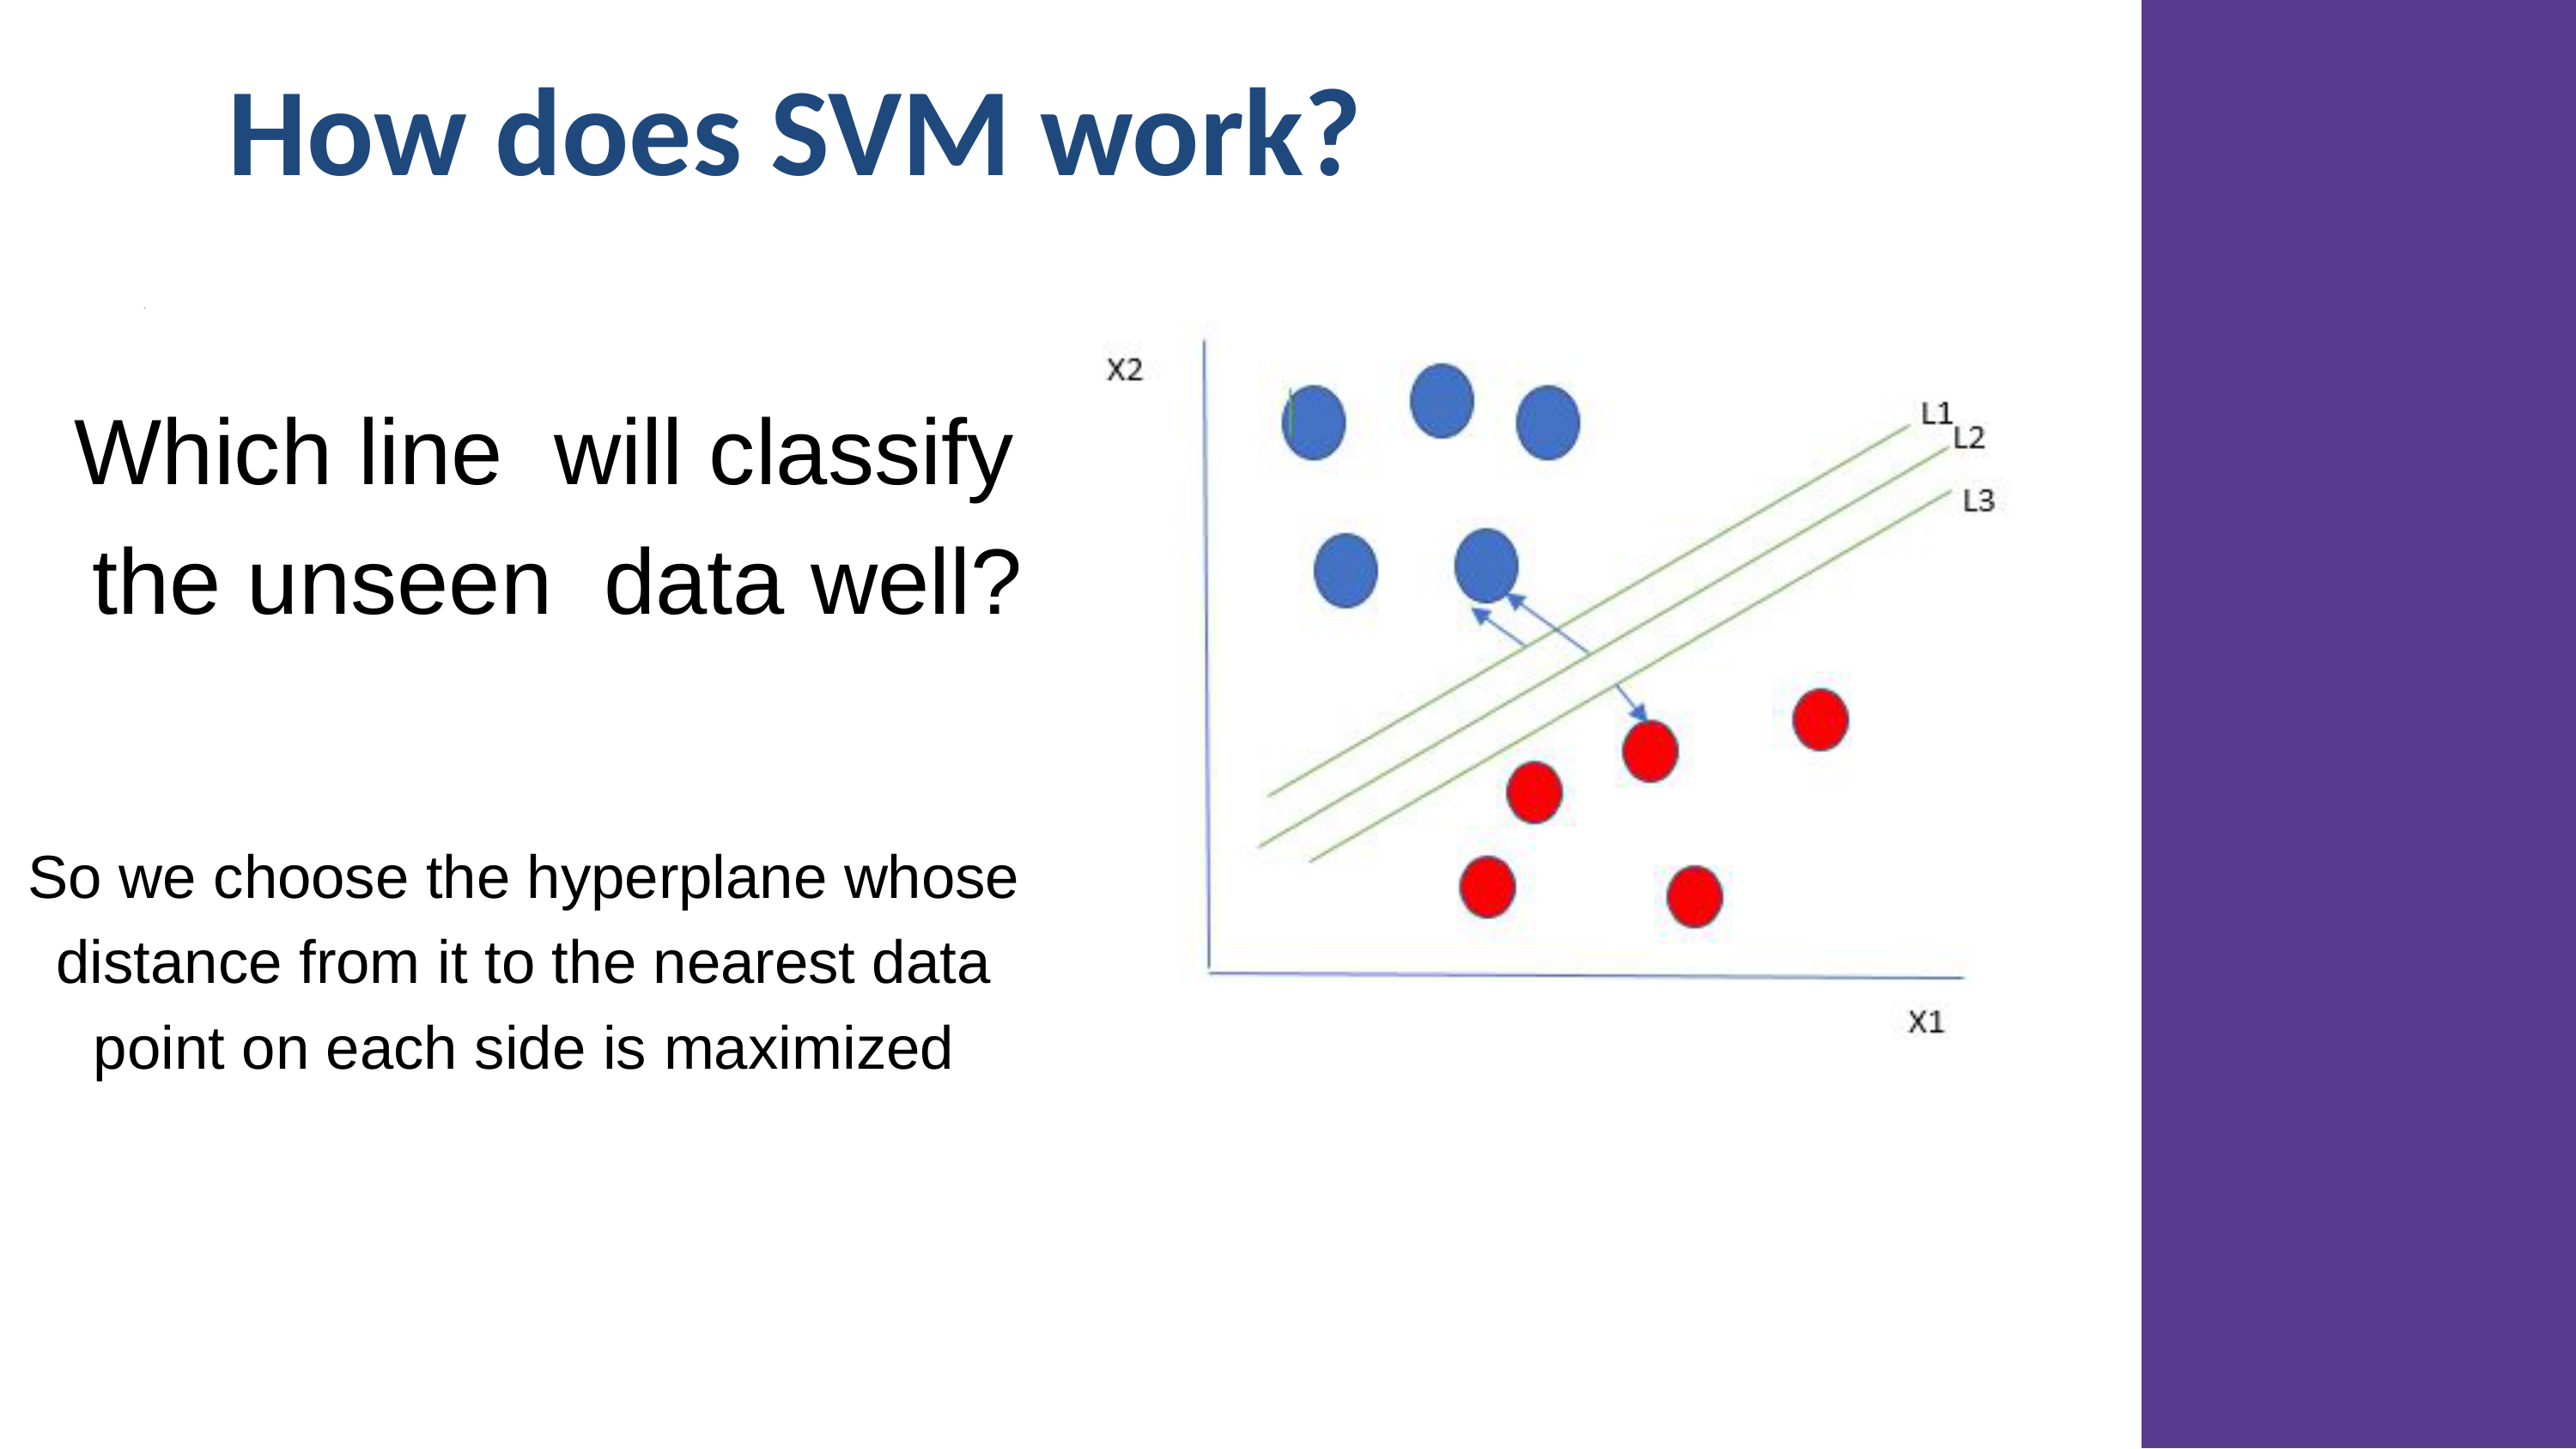

How does SVM work?

Which line  will classify  the unseen  data well?

So we choose the hyperplane whose distance from it to the nearest data point on each side is maximized